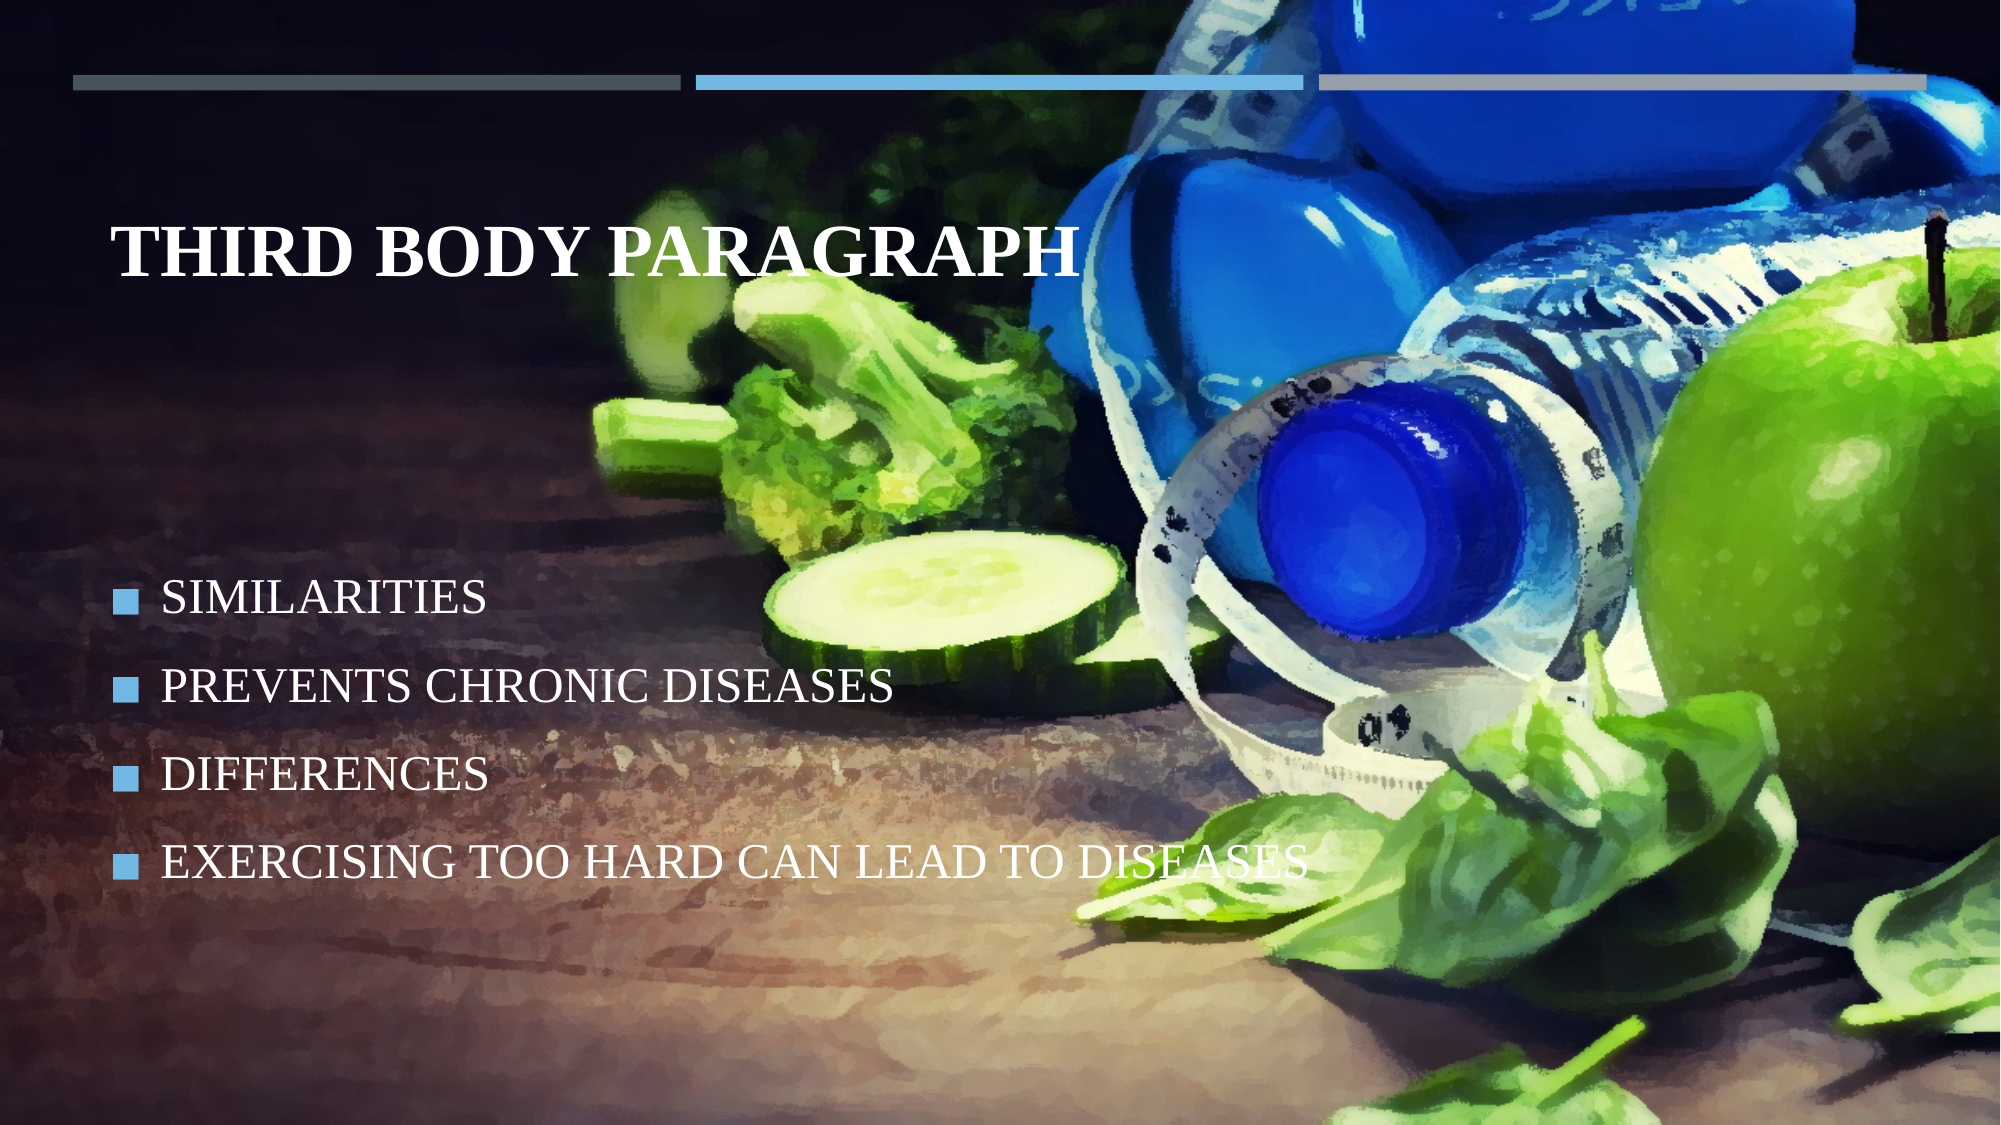

# THIRD BODY PARAGRAPH

SIMILARITIES
PREVENTS CHRONIC DISEASES
DIFFERENCES
EXERCISING TOO HARD CAN LEAD TO DISEASES